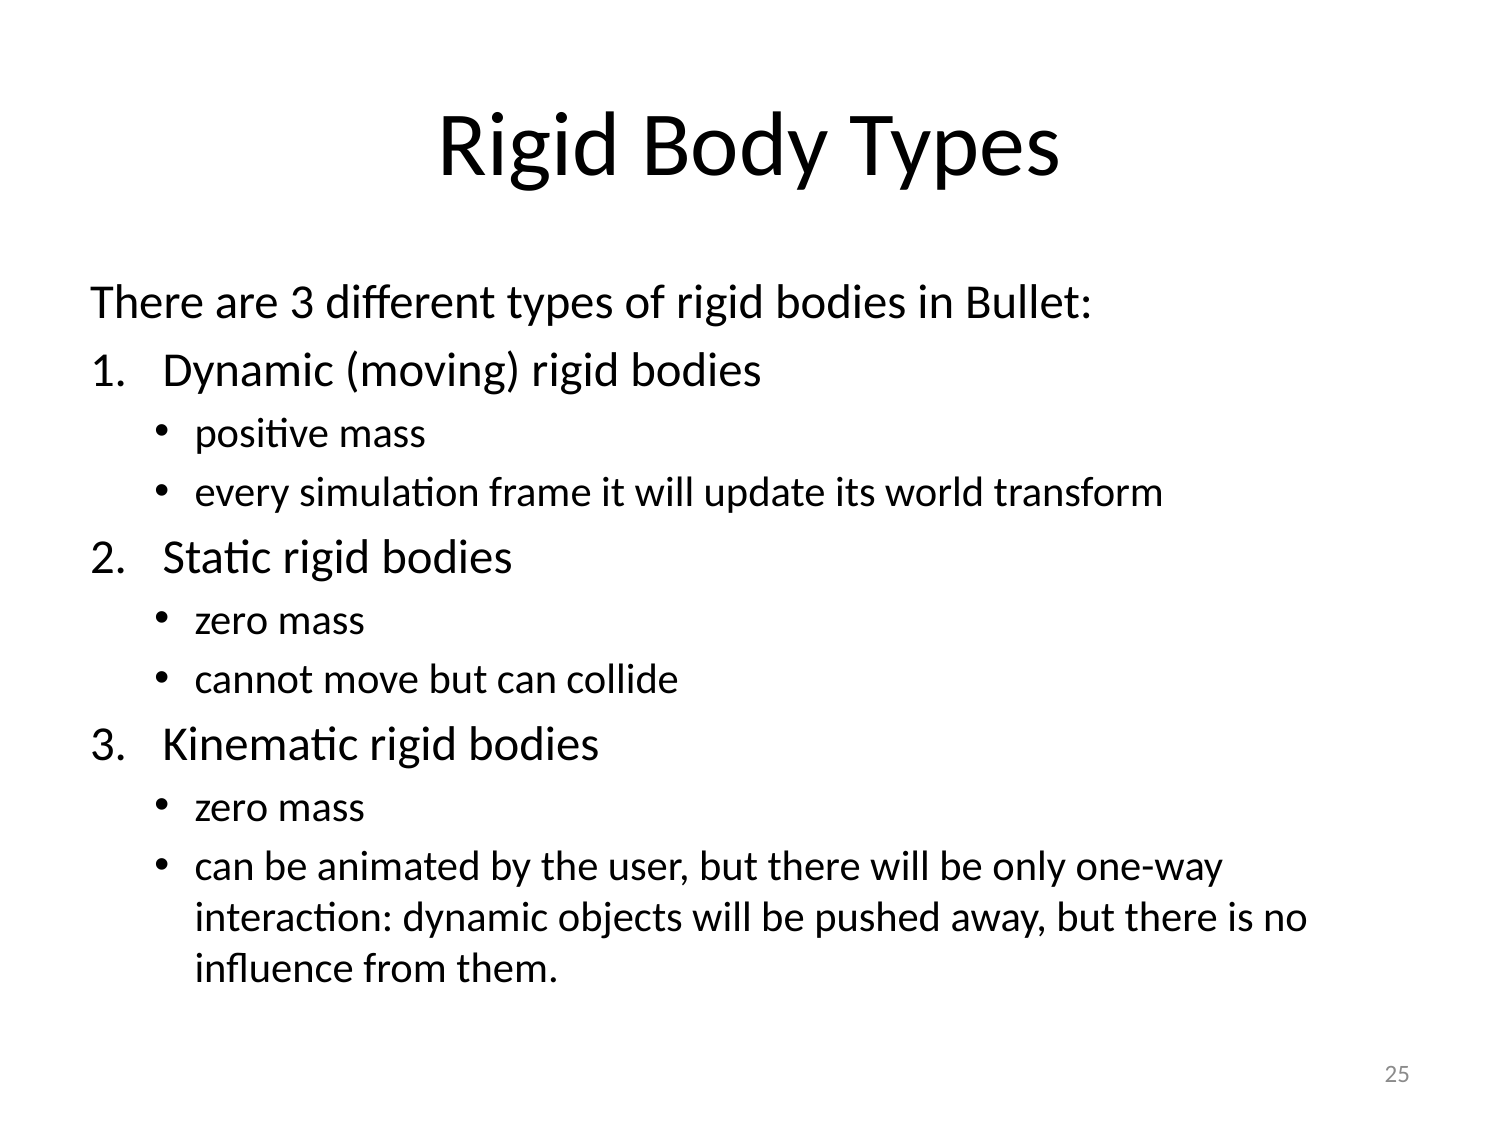

# Rigid Body Types
There are 3 different types of rigid bodies in Bullet:
Dynamic (moving) rigid bodies
positive mass
every simulation frame it will update its world transform
Static rigid bodies
zero mass
cannot move but can collide
Kinematic rigid bodies
zero mass
can be animated by the user, but there will be only one-way interaction: dynamic objects will be pushed away, but there is no influence from them.
25